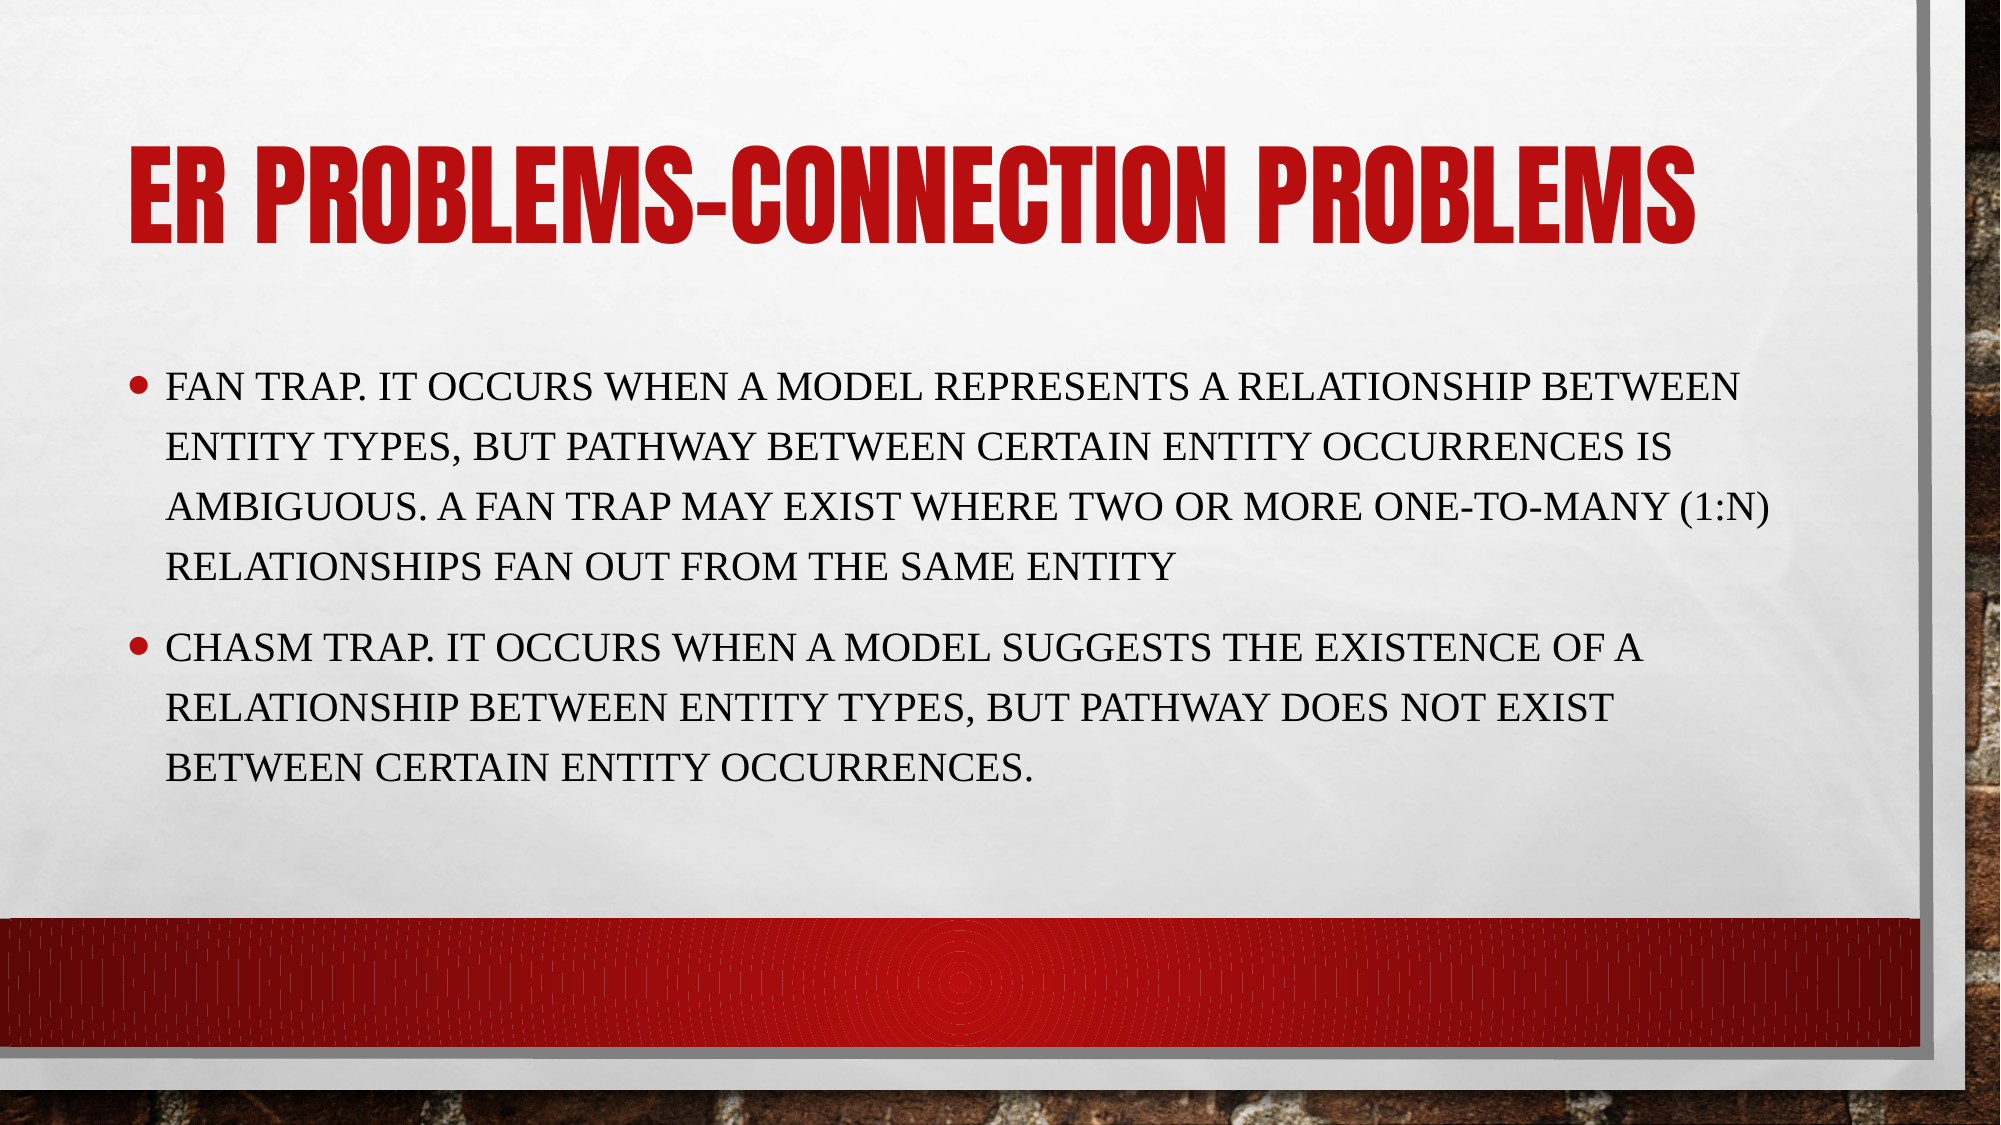

# ER PROBLEMS-CONNECTION PROBLEMS
Fan Trap. It occurs when a model represents a relationship between entity types, but pathway between certain entity occurrences is ambiguous. A fan trap may exist where two or more one-to-many (1:N) relationships fan out from the same entity
Chasm Trap. It occurs when a model suggests the existence of a relationship between entity types, but pathway does not exist between certain entity occurrences.